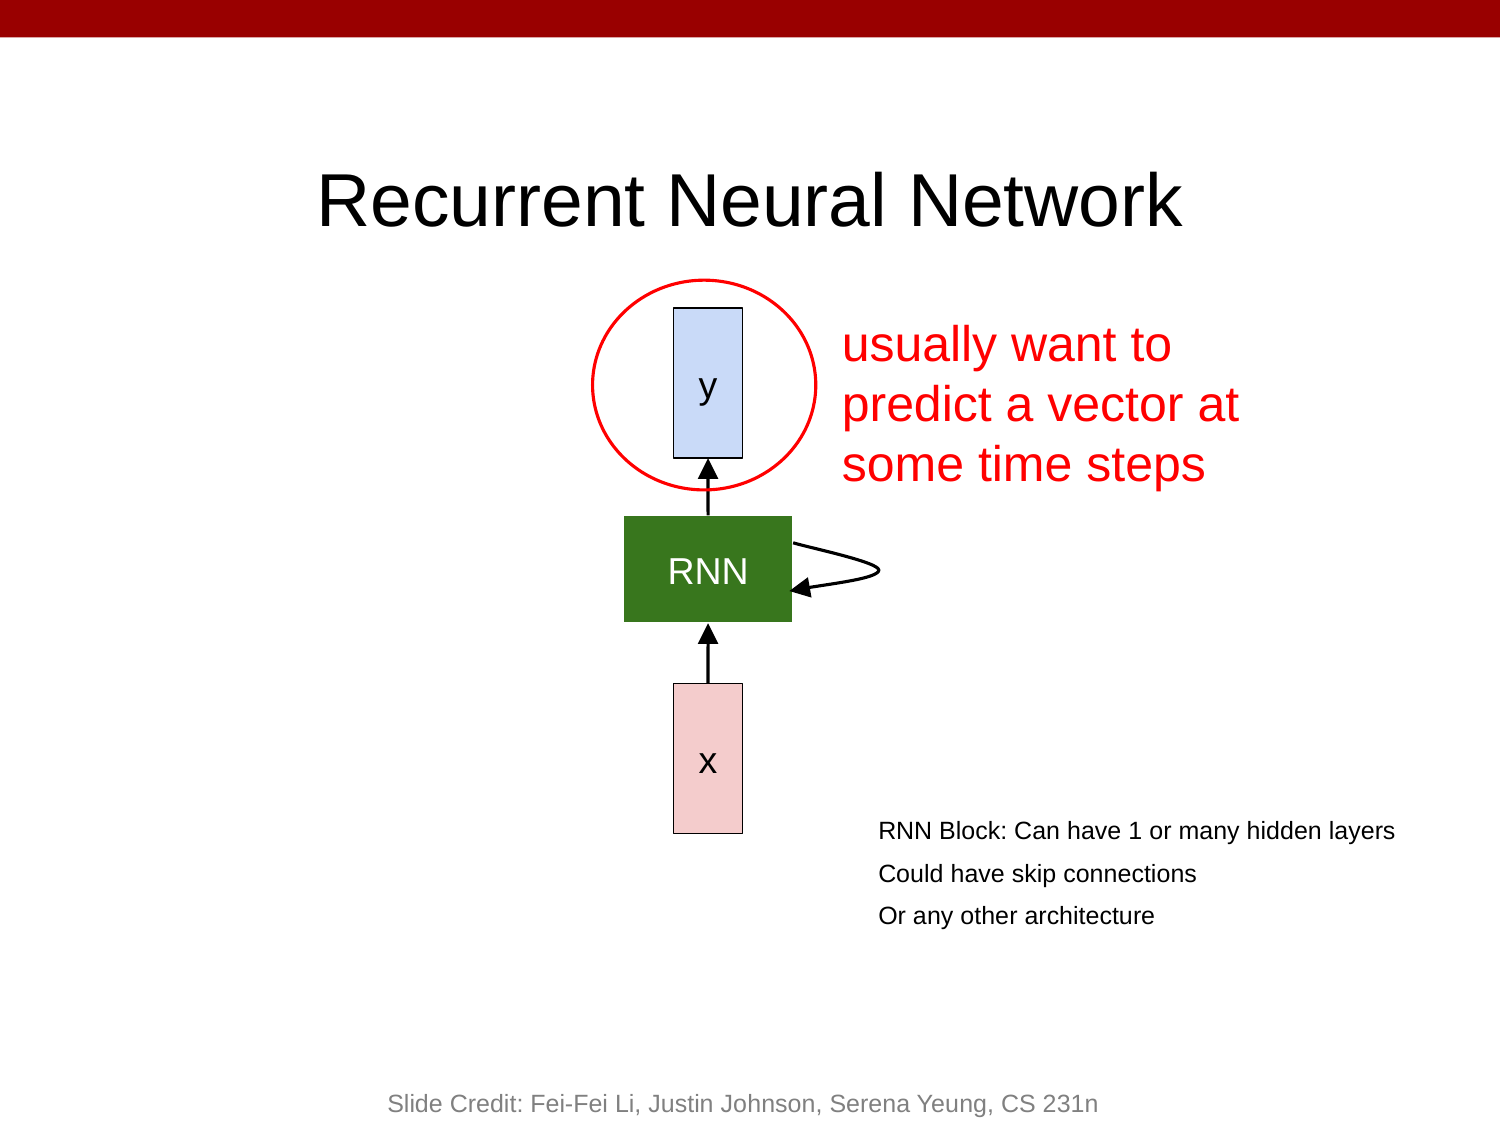

Recurrent Neural Network

usually want to predict a vector at some time steps
y
RNN

x
RNN Block: Can have 1 or many hidden layers
Could have skip connections
Or any other architecture
Slide Credit: Fei-Fei Li, Justin Johnson, Serena Yeung, CS 231n